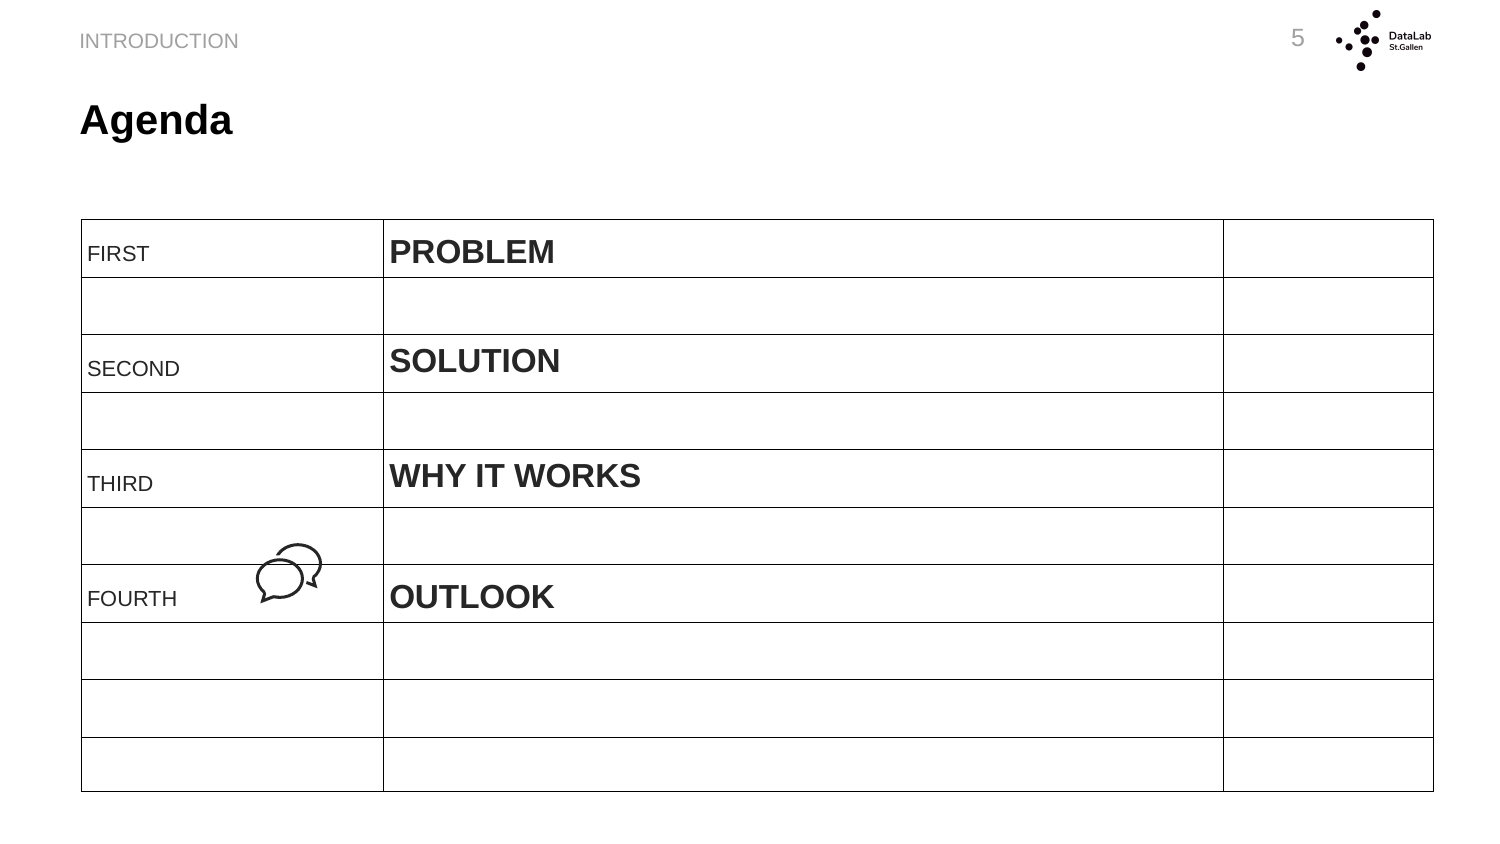

Fertig
5
INTRODUCTION
# Agenda
| FIRST | PROBLEM |  |
| --- | --- | --- |
|  |  |  |
| SECOND | SOLUTION |  |
|  |  |  |
| THIRD | WHY IT WORKS |  |
|  |  |  |
| FOURTH | OUTLOOK |  |
|  |  |  |
| FIRTH | Engageability & DataLab | 20 MIN |
|  | Weiteres verfahren mit dem Projekt |  |